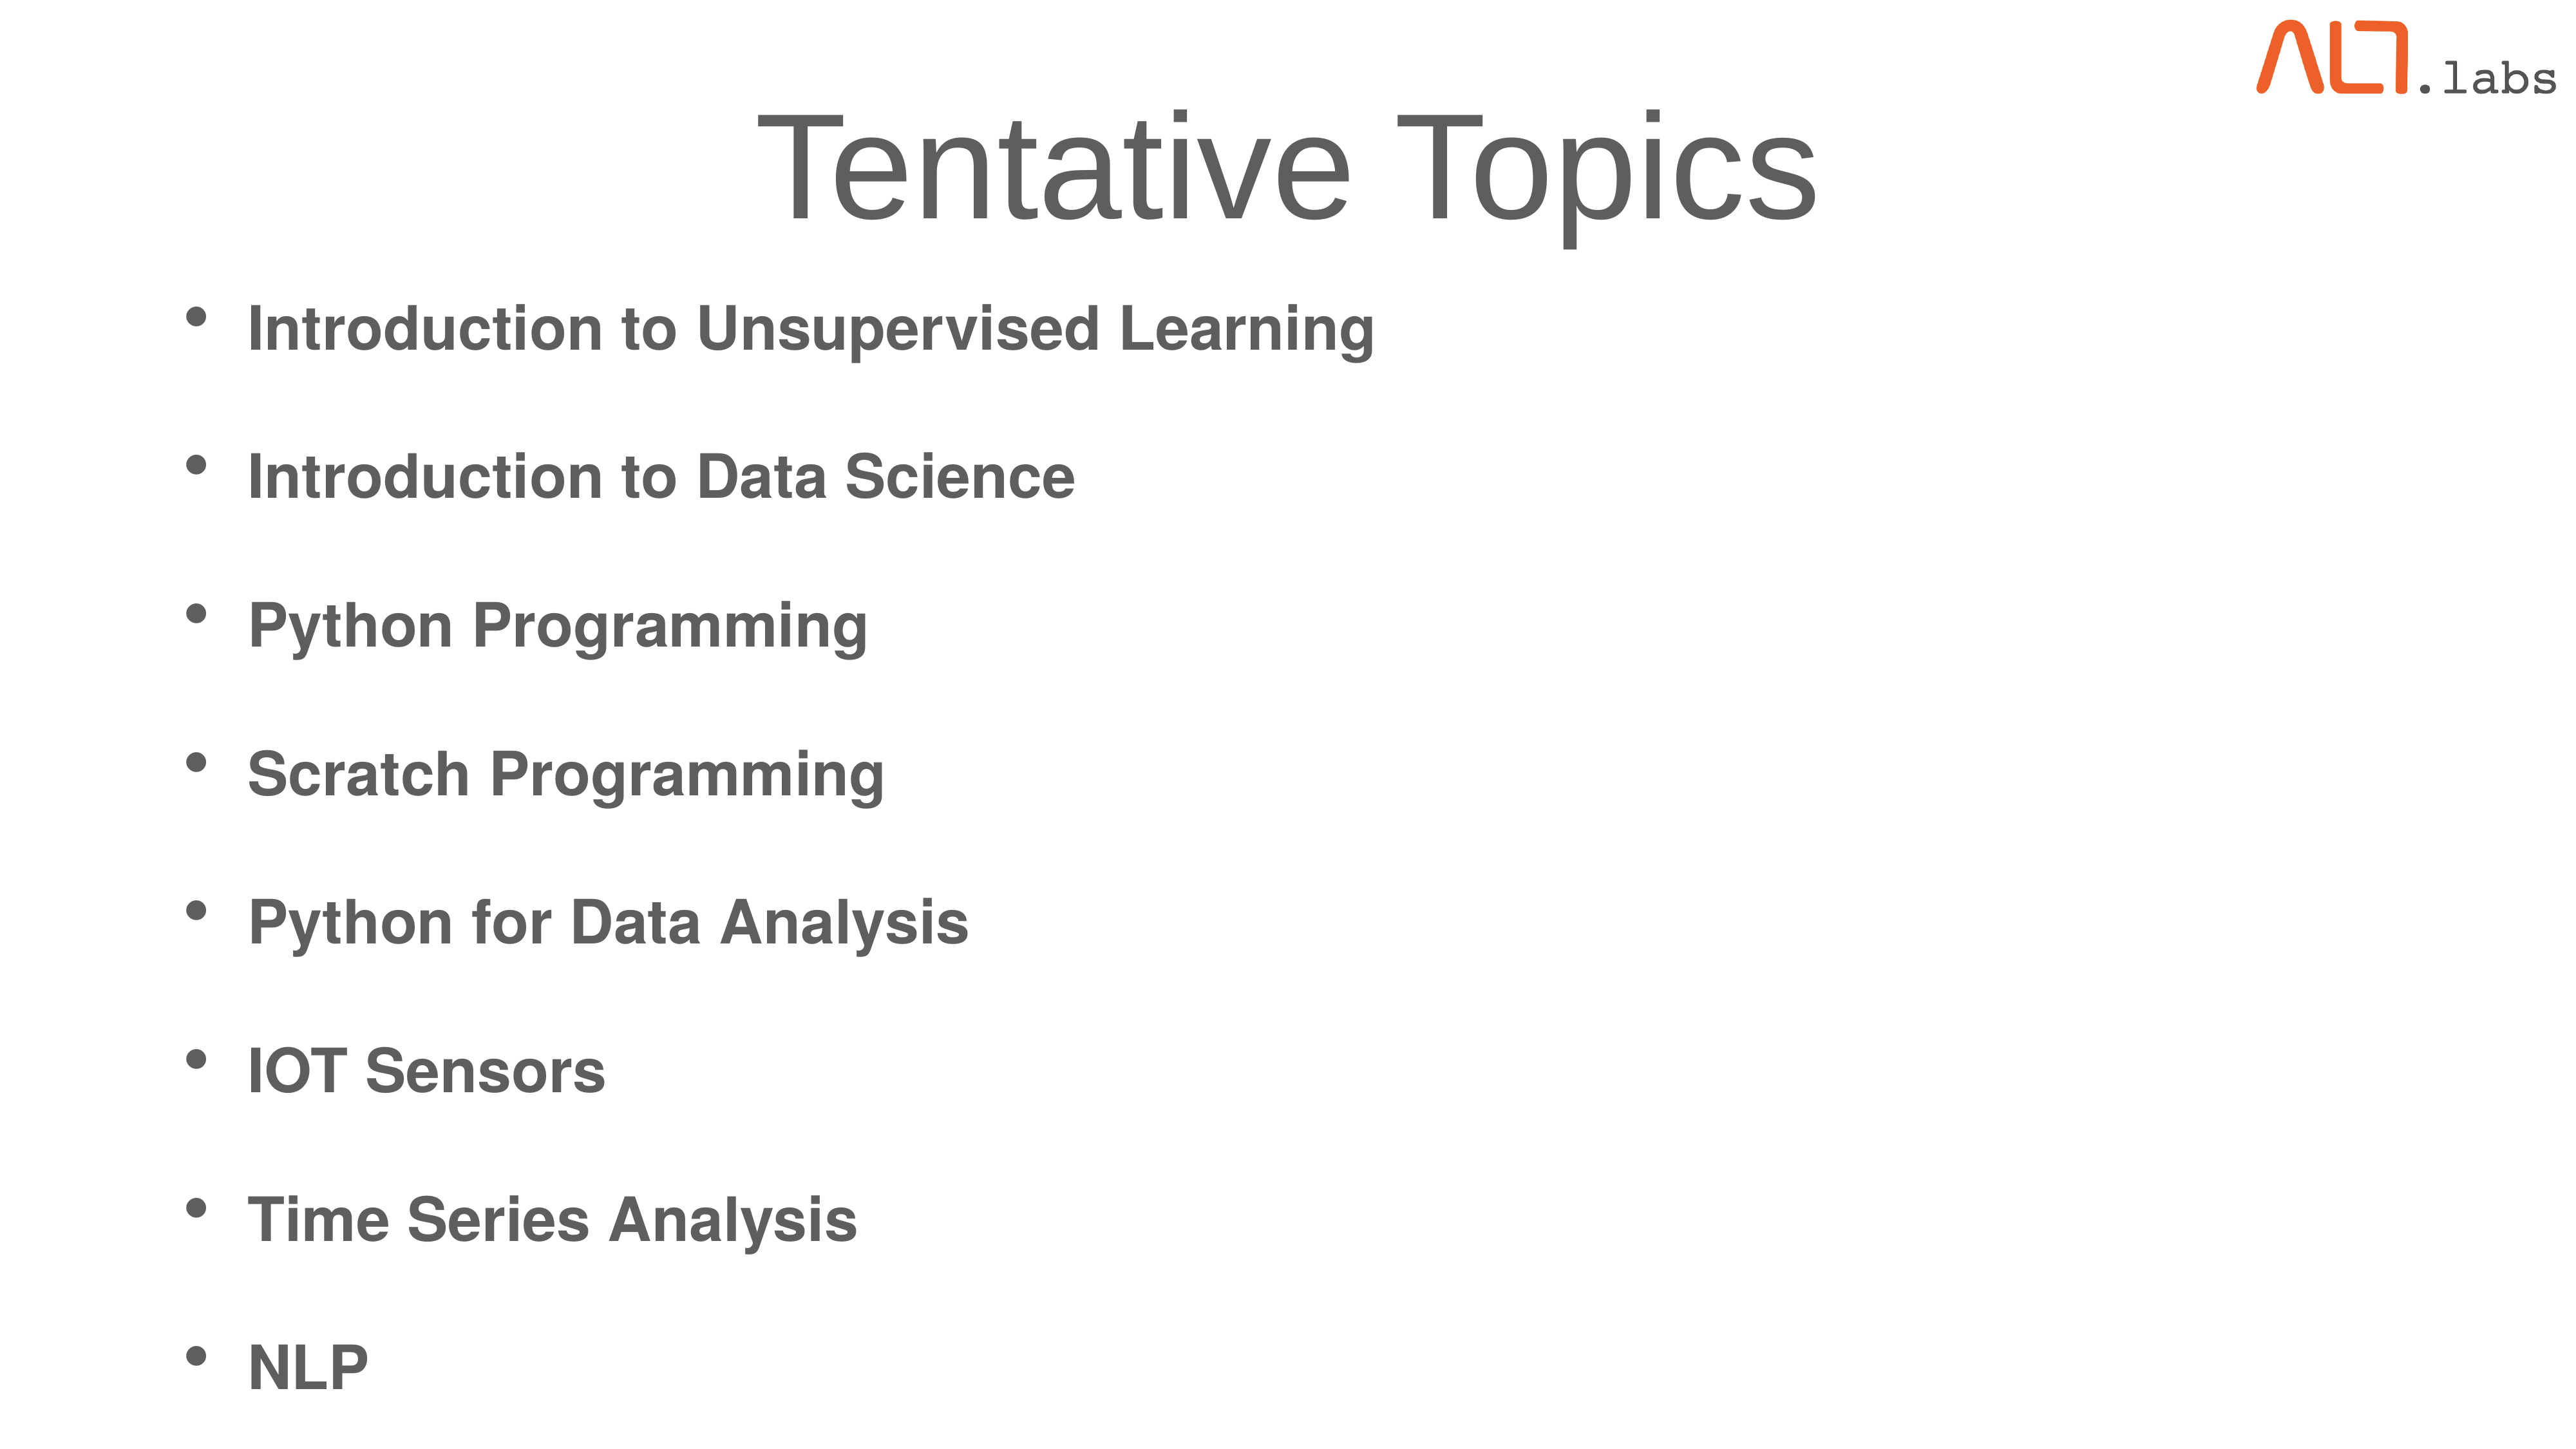

# Tentative Topics
Introduction to Unsupervised Learning
Introduction to Data Science
Python Programming
Scratch Programming
Python for Data Analysis
IOT Sensors
Time Series Analysis
NLP